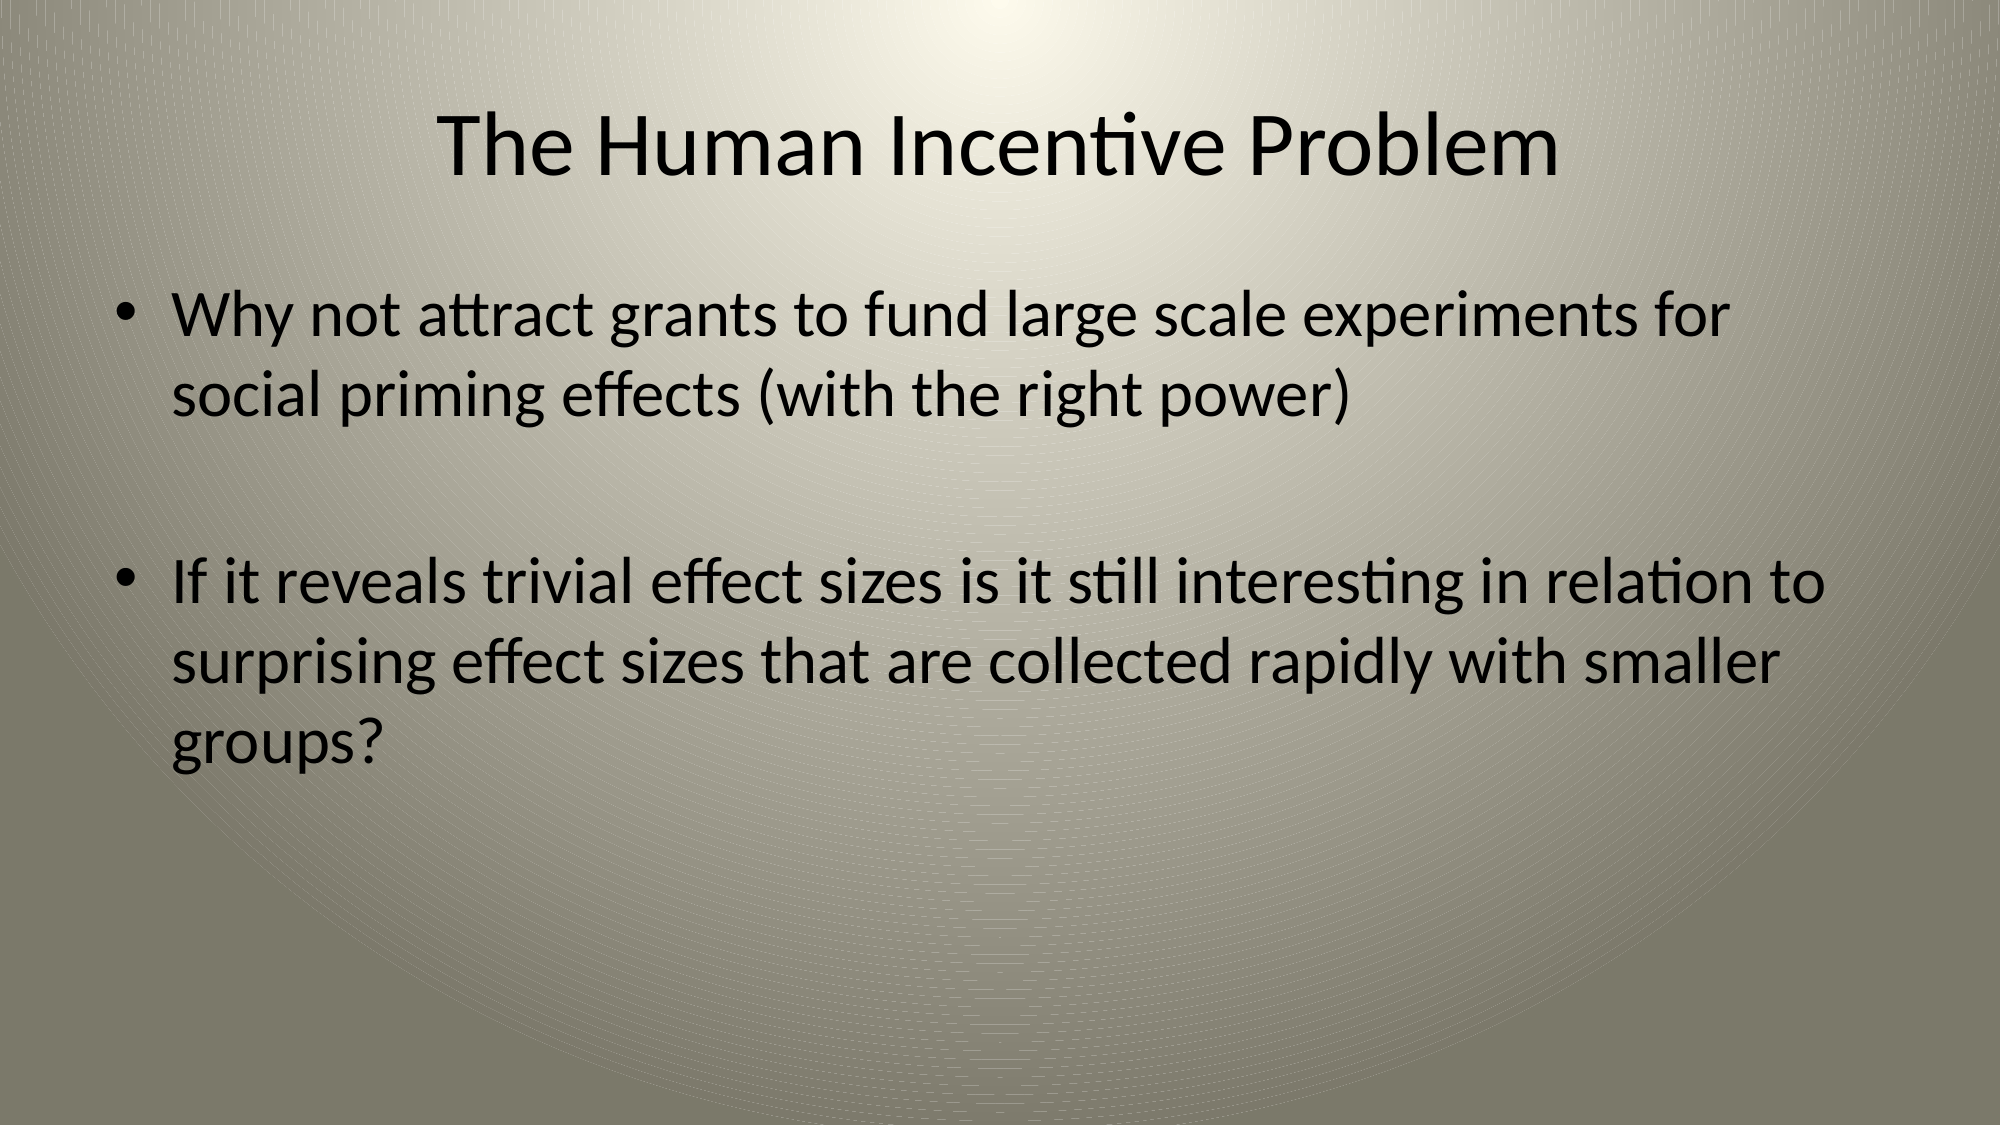

# The Human Incentive Problem
Why not attract grants to fund large scale experiments for social priming effects (with the right power)

If it reveals trivial effect sizes is it still interesting in relation to surprising effect sizes that are collected rapidly with smaller groups?